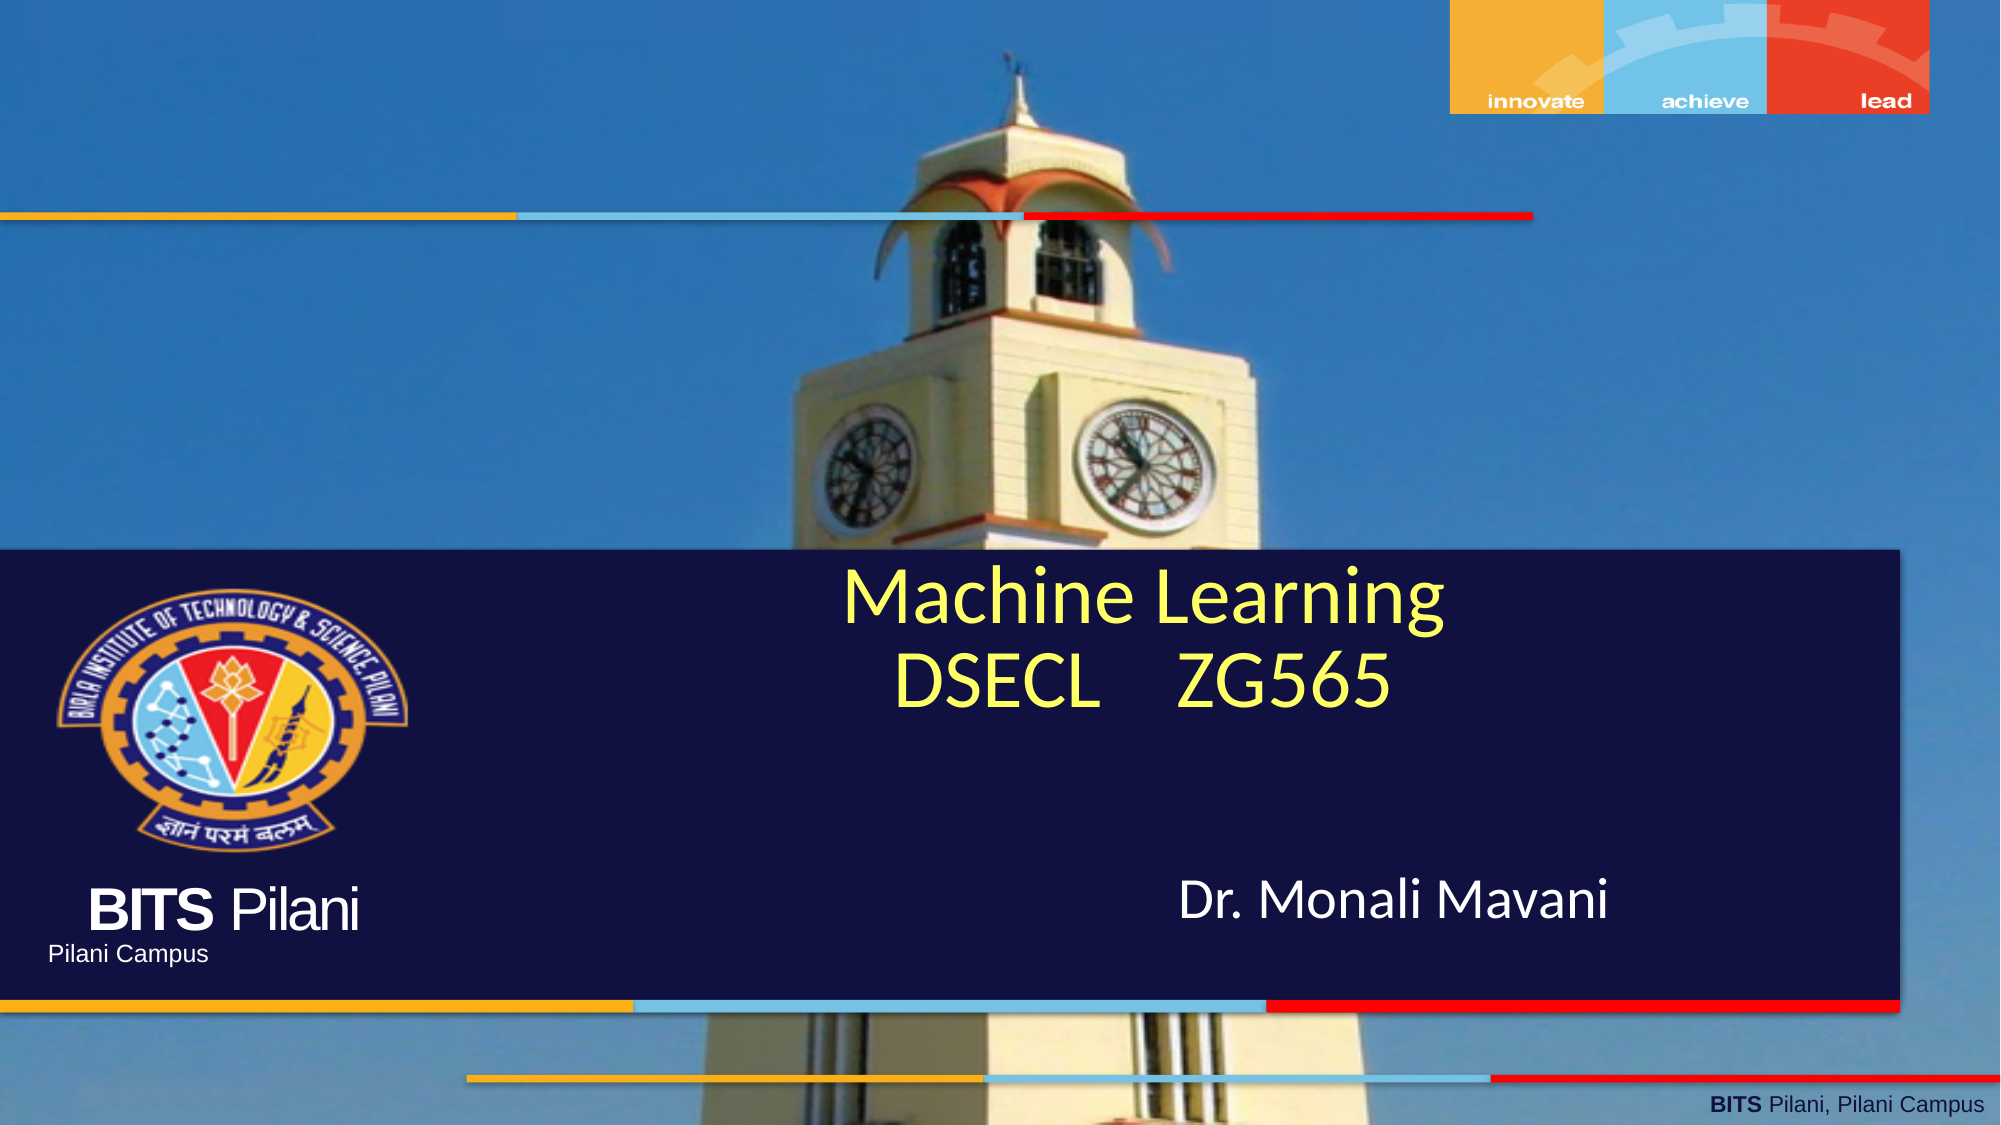

# Machine Learning DSECL    ZG565
Dr. Monali Mavani